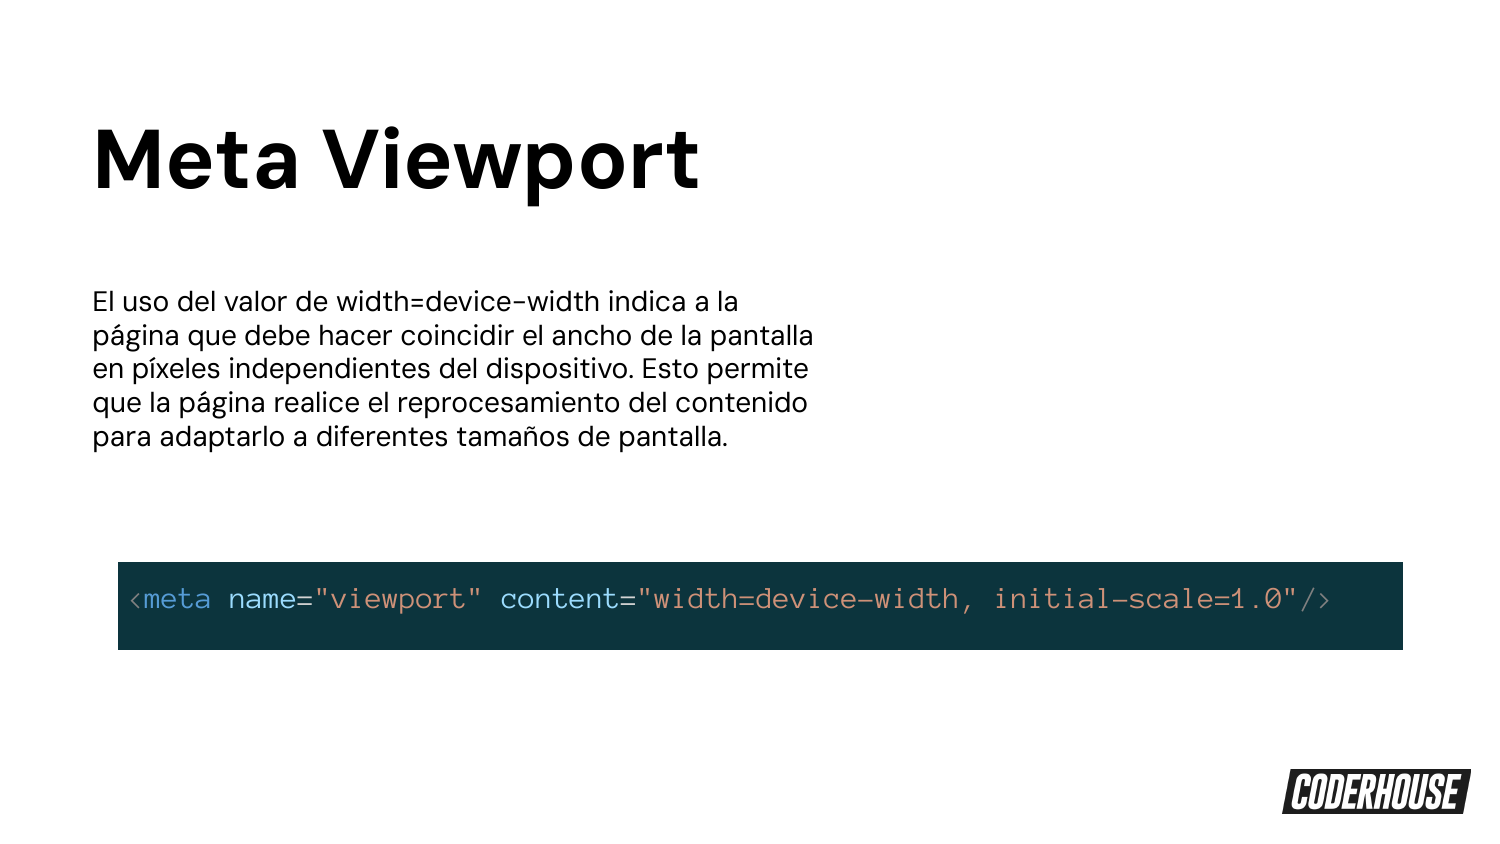

Meta Viewport
El uso del valor de width=device-width indica a la página que debe hacer coincidir el ancho de la pantalla en píxeles independientes del dispositivo. Esto permite que la página realice el reprocesamiento del contenido para adaptarlo a diferentes tamaños de pantalla.
| <meta name="viewport" content="width=device-width, initial-scale=1.0"/> |
| --- |
|  |